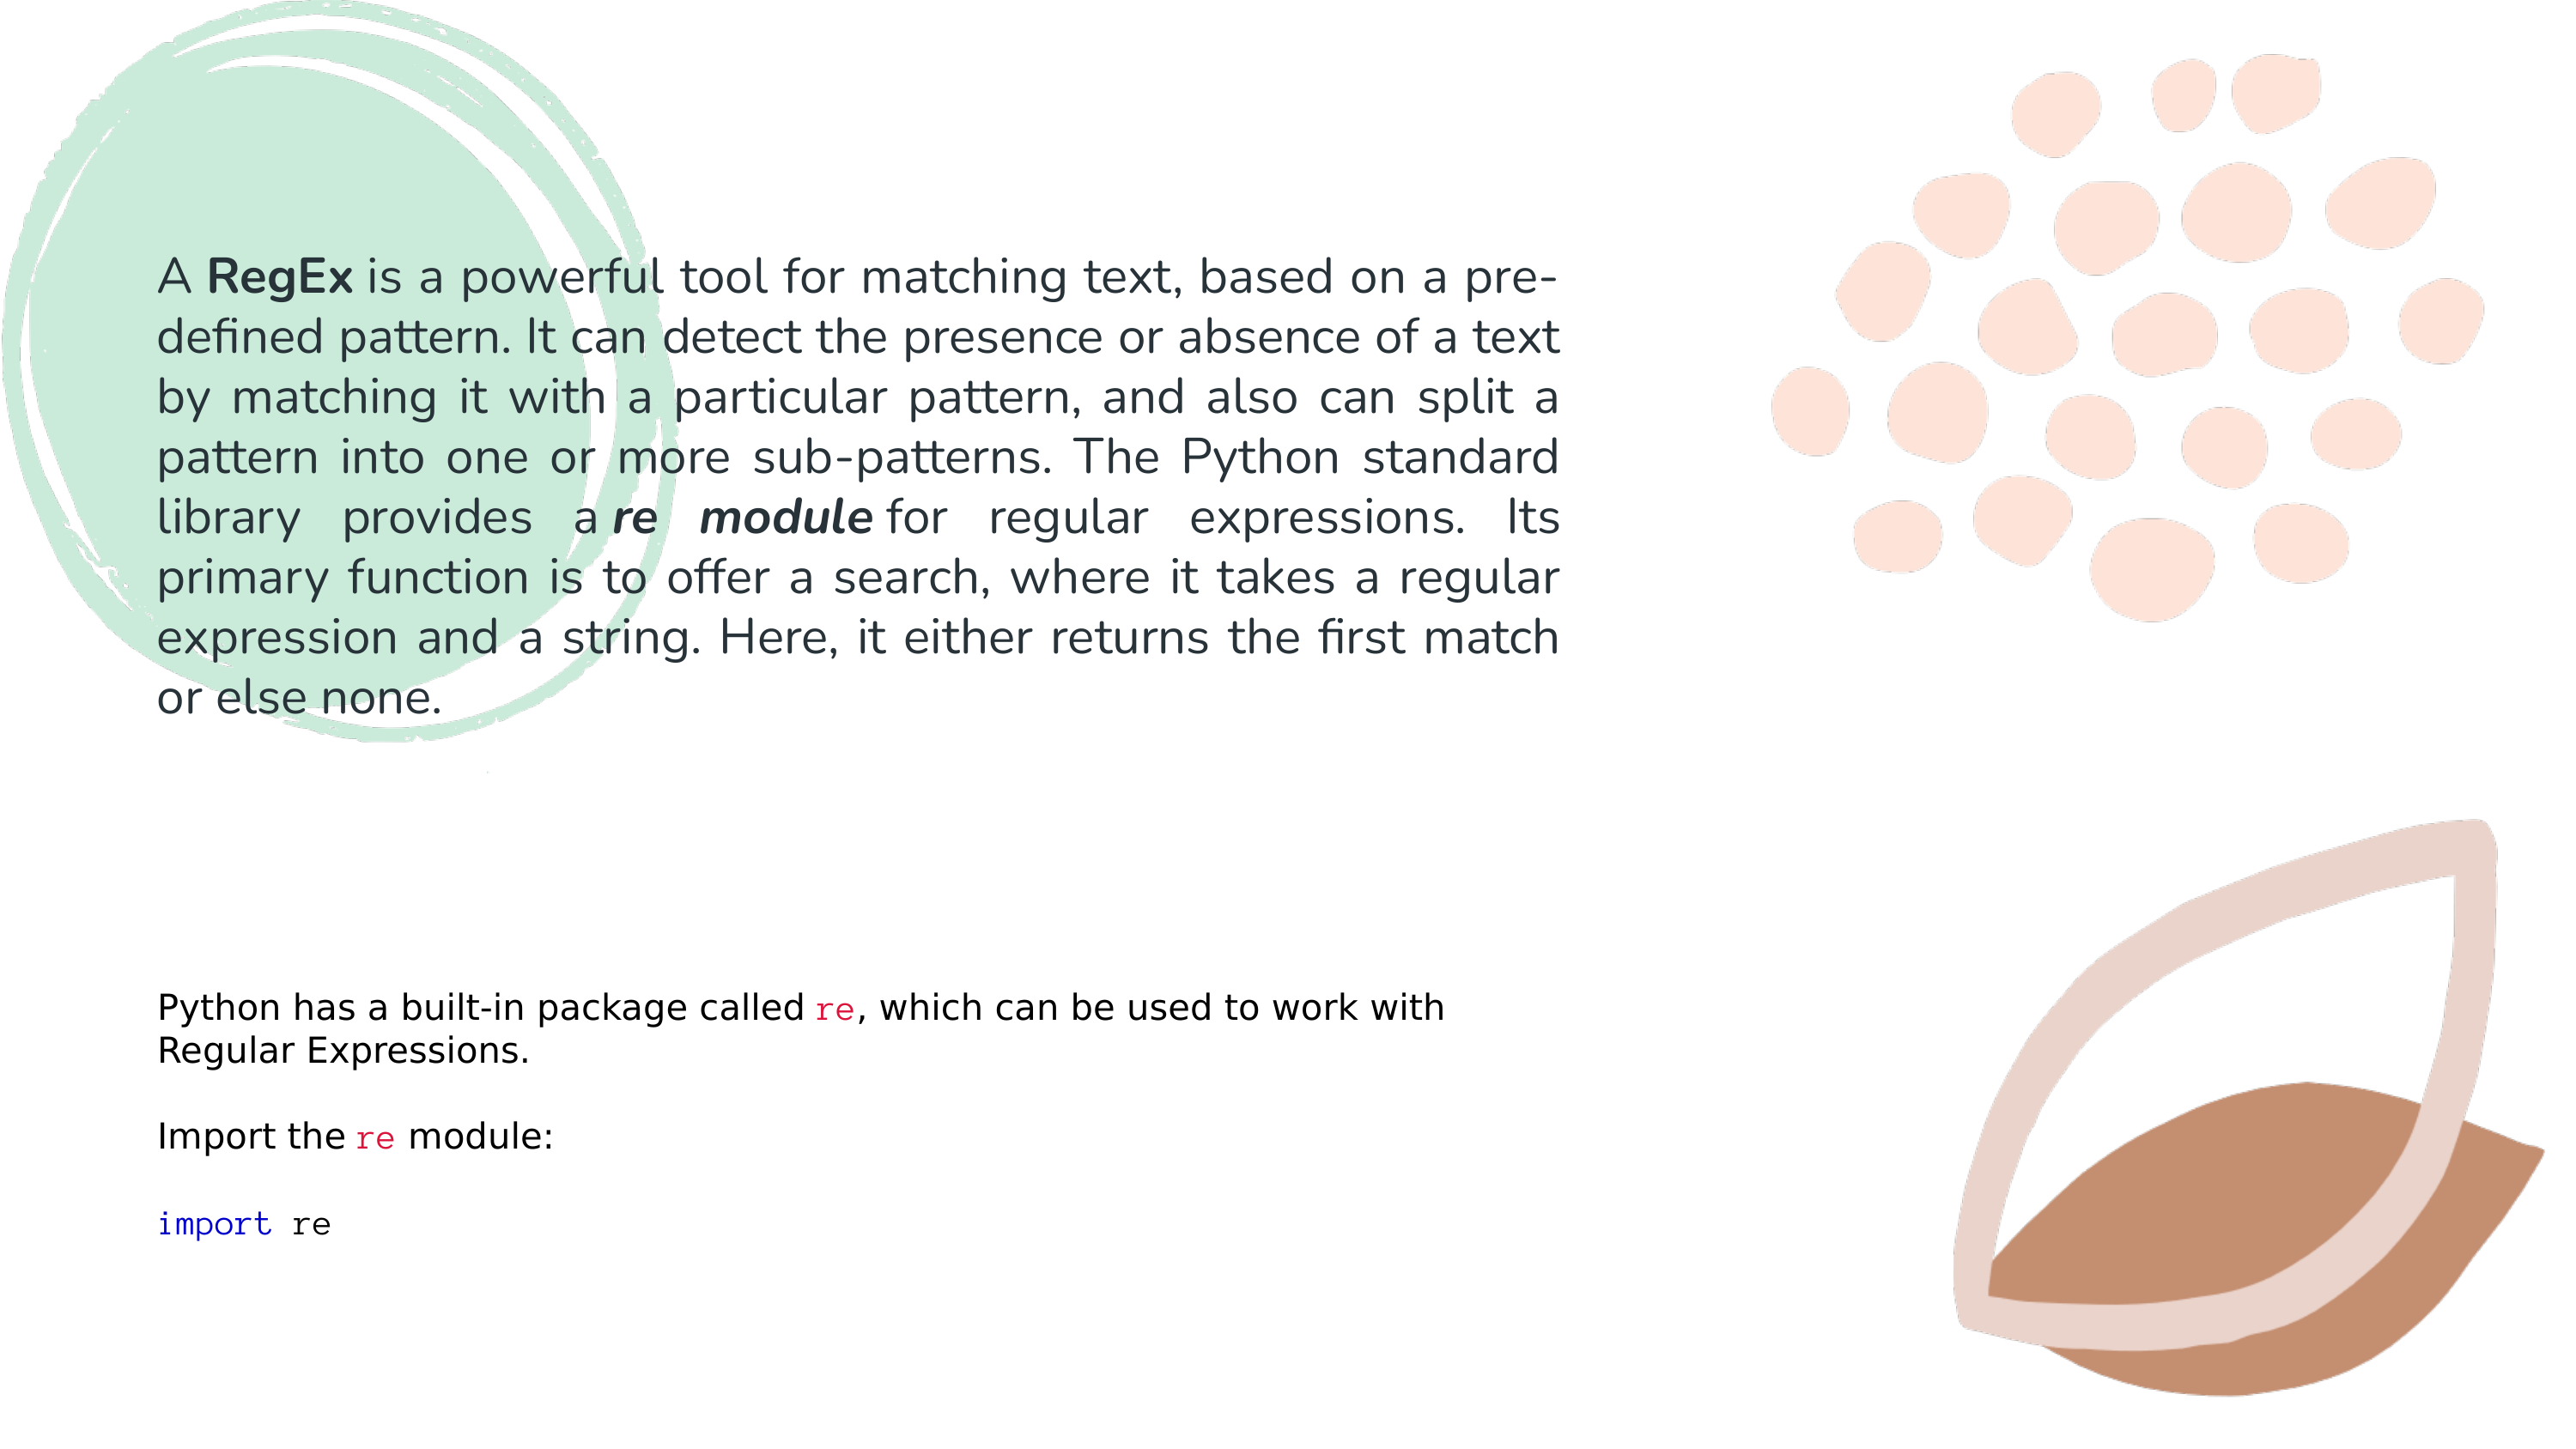

A RegEx is a powerful tool for matching text, based on a pre-defined pattern. It can detect the presence or absence of a text by matching it with a particular pattern, and also can split a pattern into one or more sub-patterns. The Python standard library provides a re module for regular expressions. Its primary function is to offer a search, where it takes a regular expression and a string. Here, it either returns the first match or else none.

Python has a built-in package called re, which can be used to work with Regular Expressions.

Import the re module:

import re